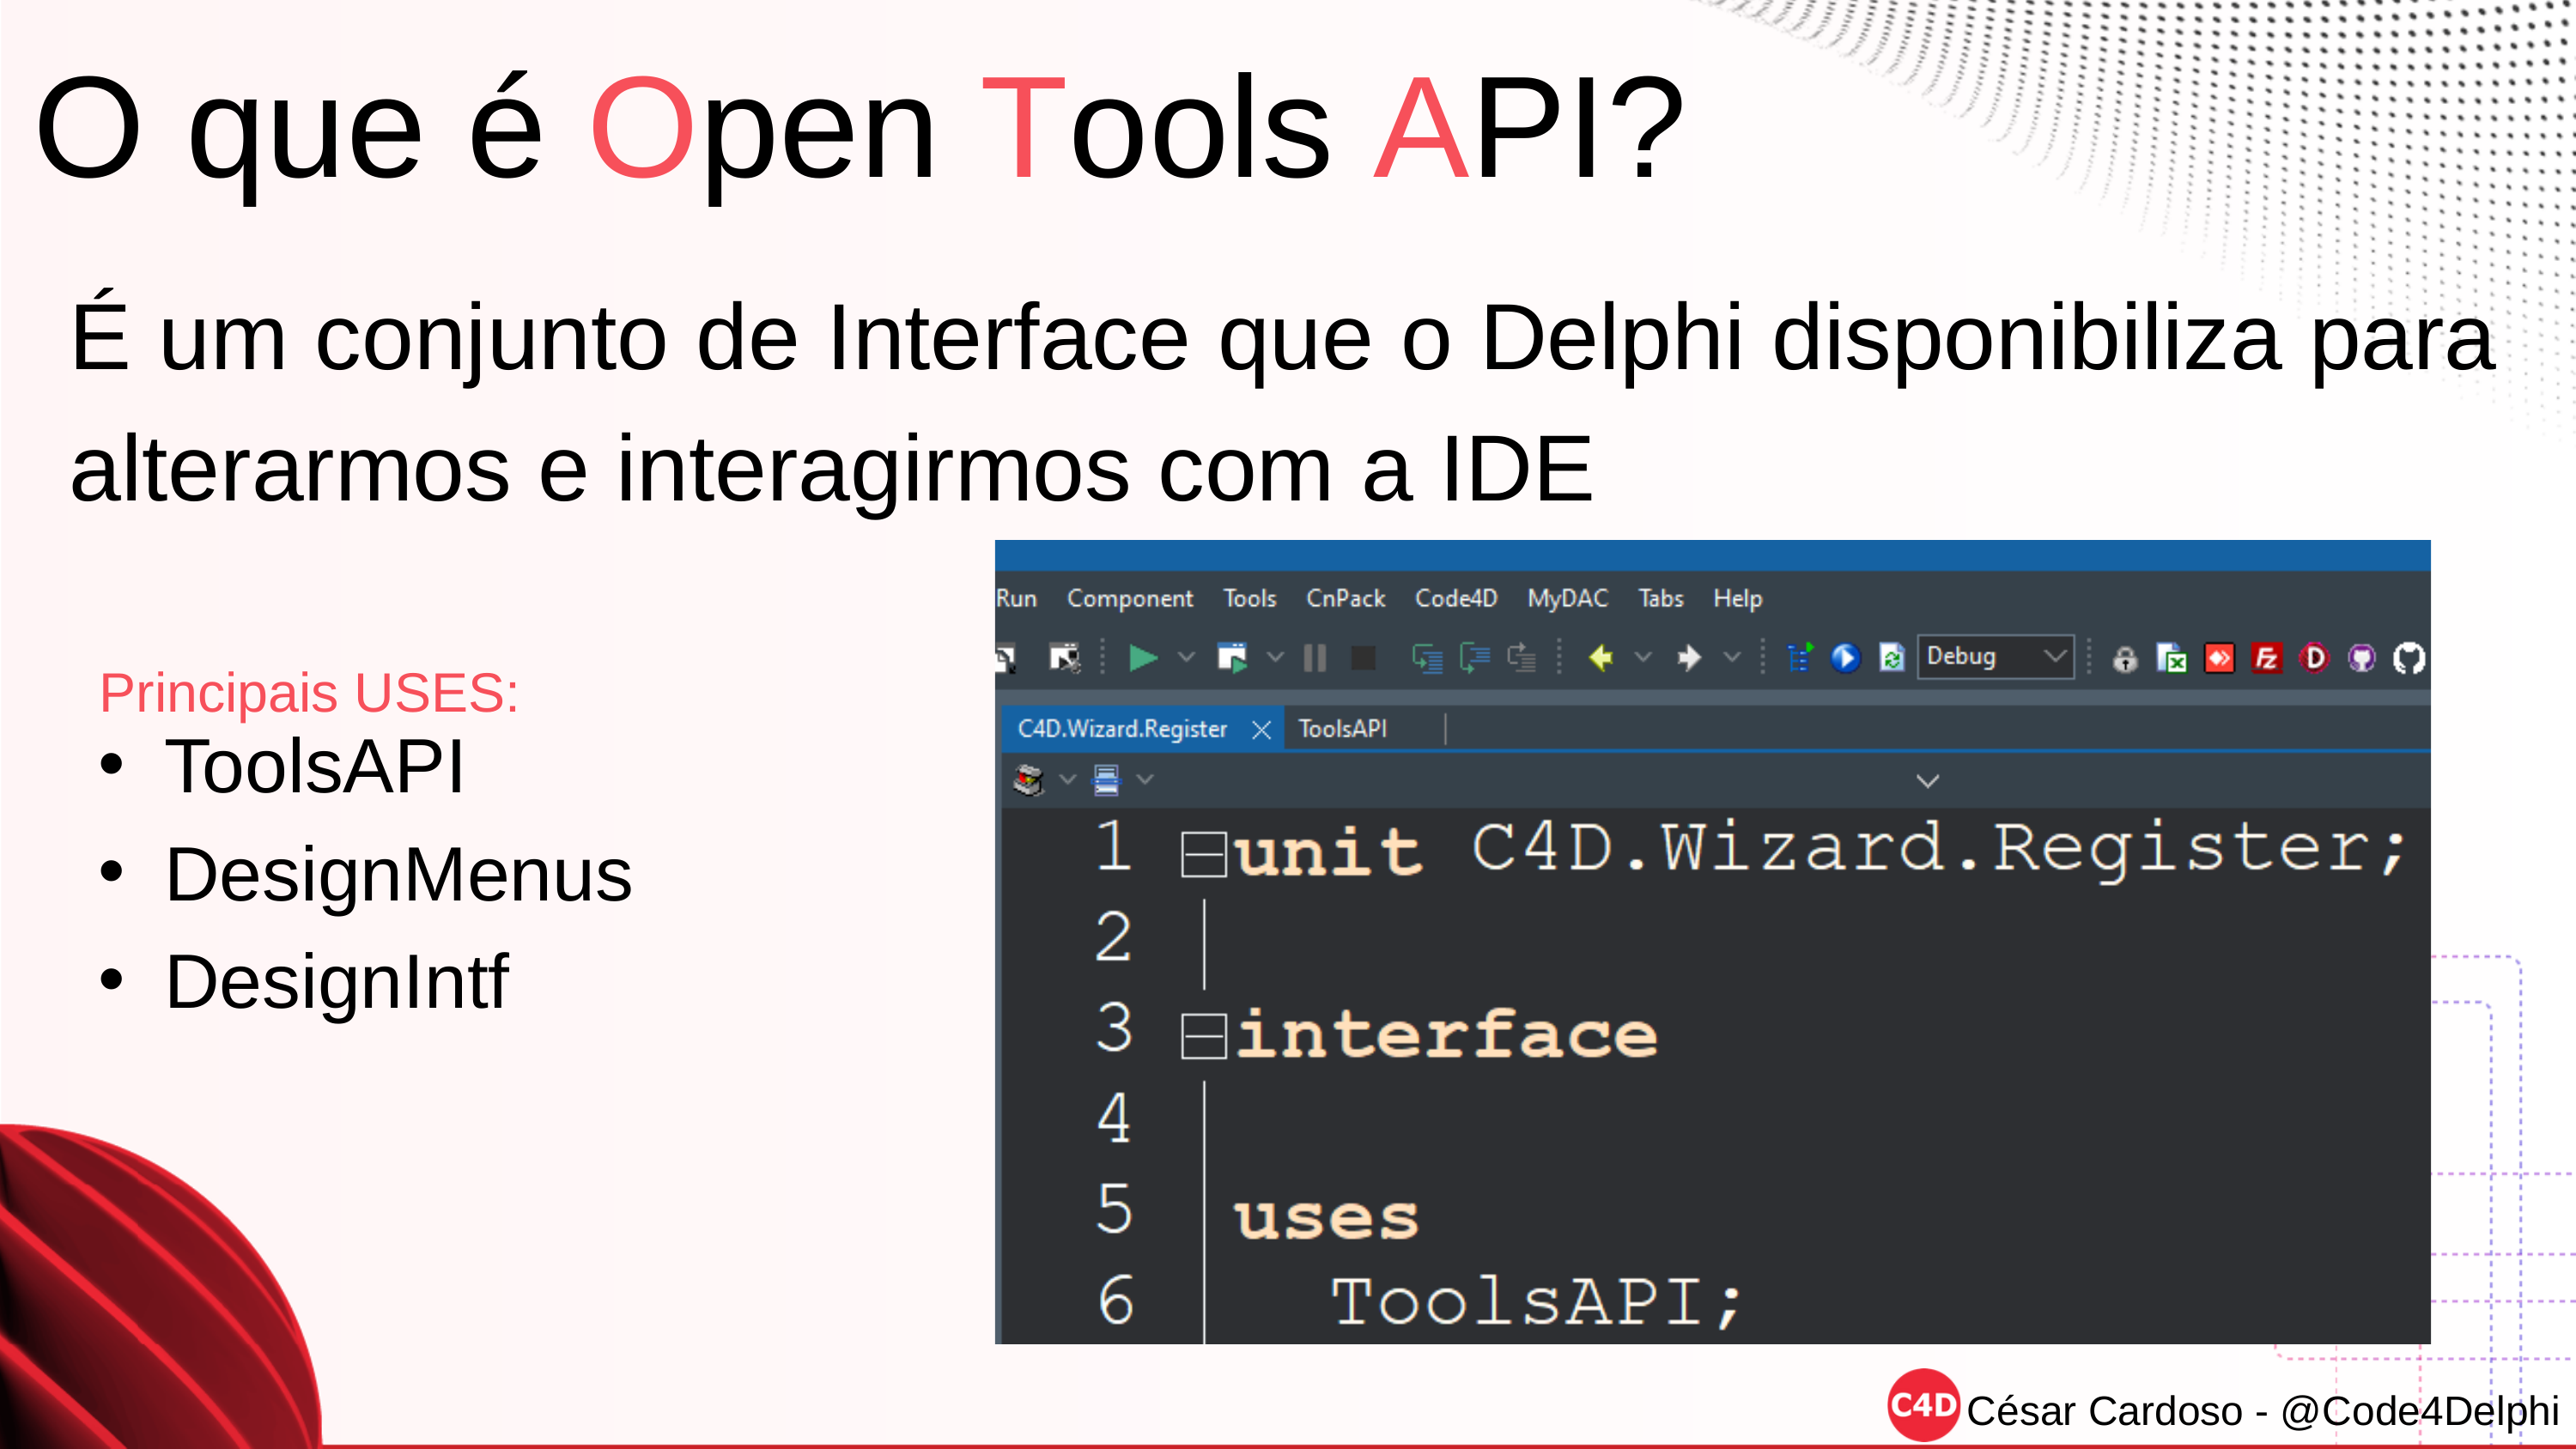

O que é Open Tools API?
É um conjunto de Interface que o Delphi disponibiliza para alterarmos e interagirmos com a IDE

Principais USES:
ToolsAPI
DesignMenus
DesignIntf

César Cardoso - @Code4Delphi